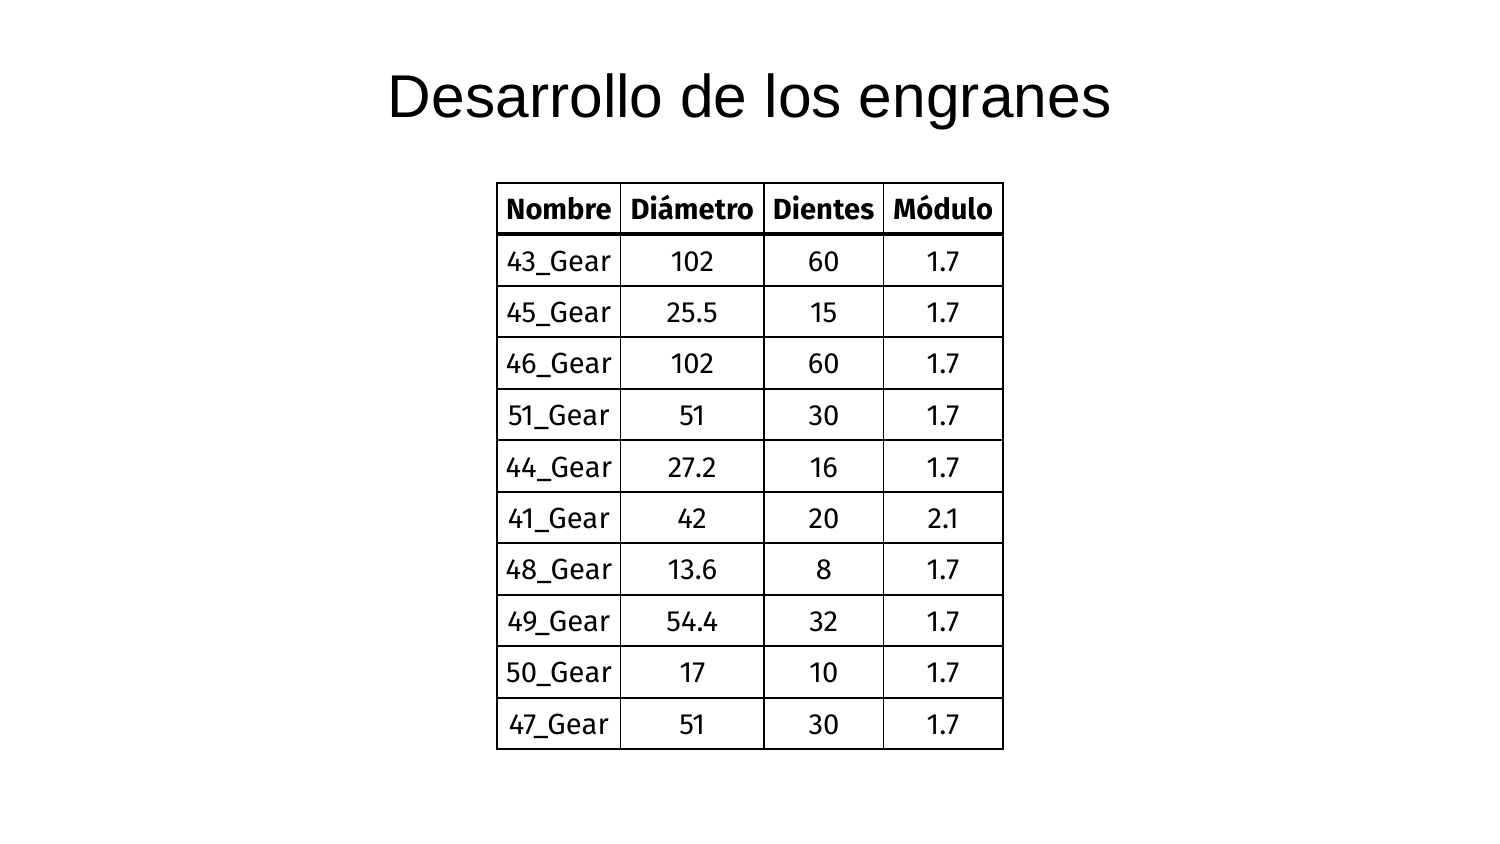

# Desarrollo de los engranes
| Nombre | Diámetro | Dientes | Módulo |
| --- | --- | --- | --- |
| 43\_Gear | 102 | 60 | 1.7 |
| 45\_Gear | 25.5 | 15 | 1.7 |
| 46\_Gear | 102 | 60 | 1.7 |
| 51\_Gear | 51 | 30 | 1.7 |
| 44\_Gear | 27.2 | 16 | 1.7 |
| 41\_Gear | 42 | 20 | 2.1 |
| 48\_Gear | 13.6 | 8 | 1.7 |
| 49\_Gear | 54.4 | 32 | 1.7 |
| 50\_Gear | 17 | 10 | 1.7 |
| 47\_Gear | 51 | 30 | 1.7 |